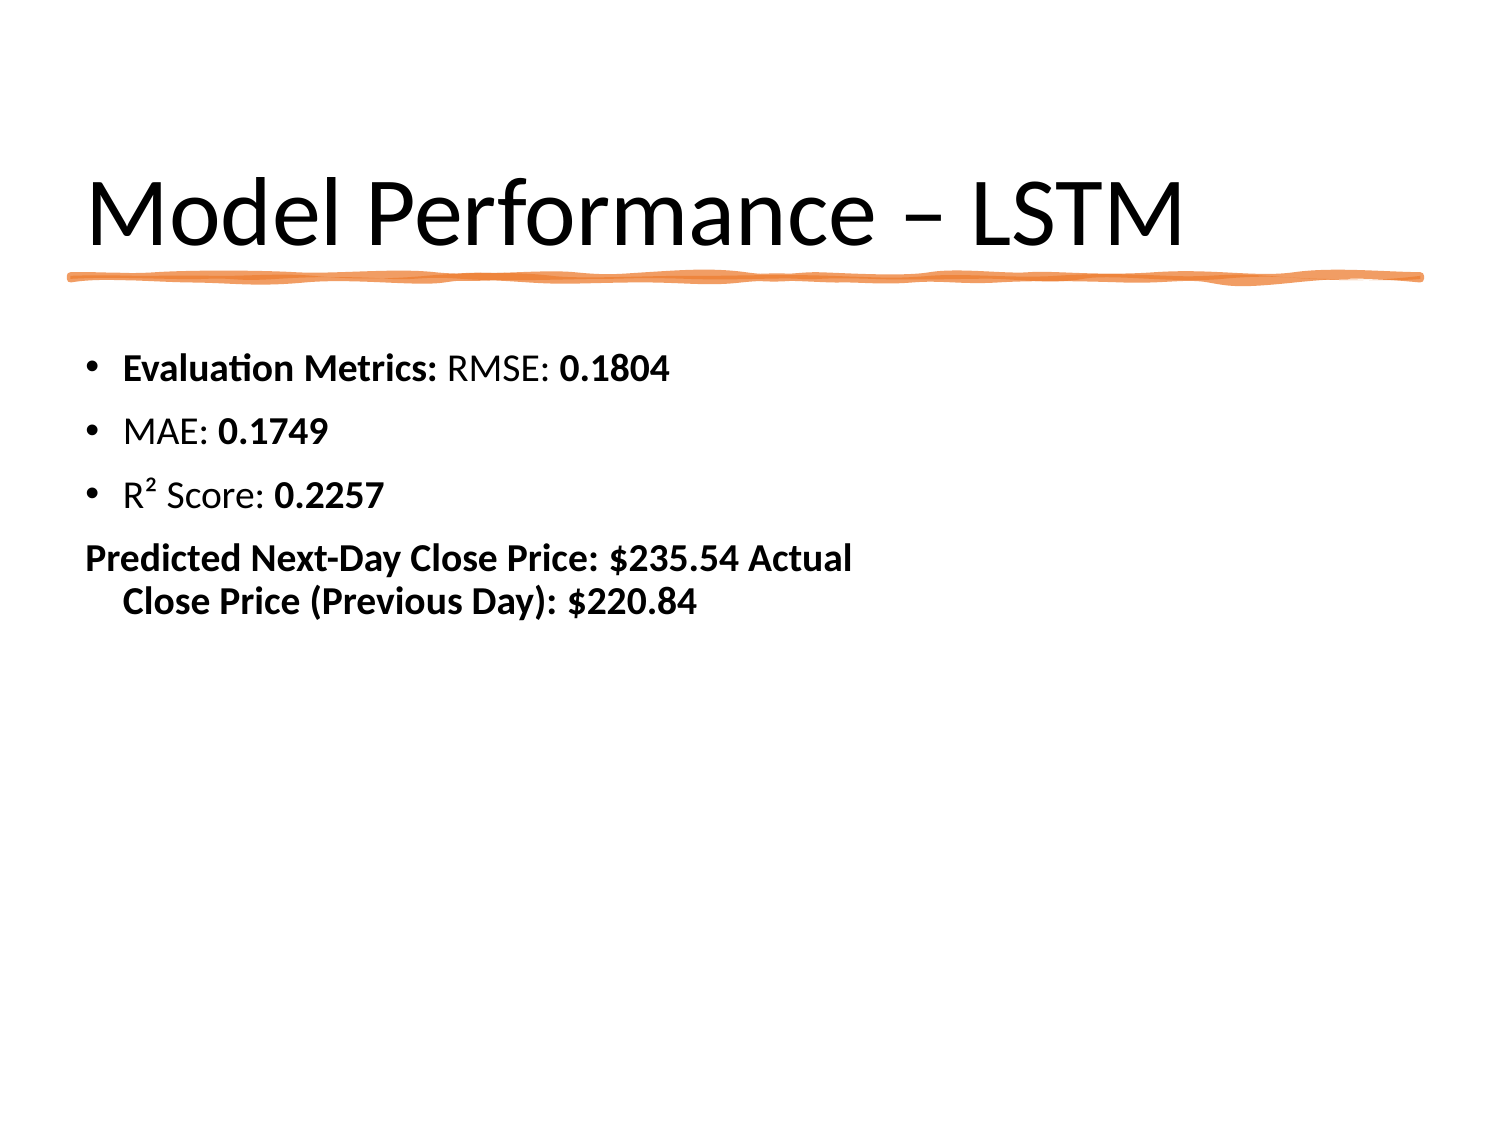

# Model Performance – LSTM

Evaluation Metrics: RMSE: 0.1804
MAE: 0.1749
R² Score: 0.2257
Predicted Next-Day Close Price: $235.54 Actual Close Price (Previous Day): $220.84